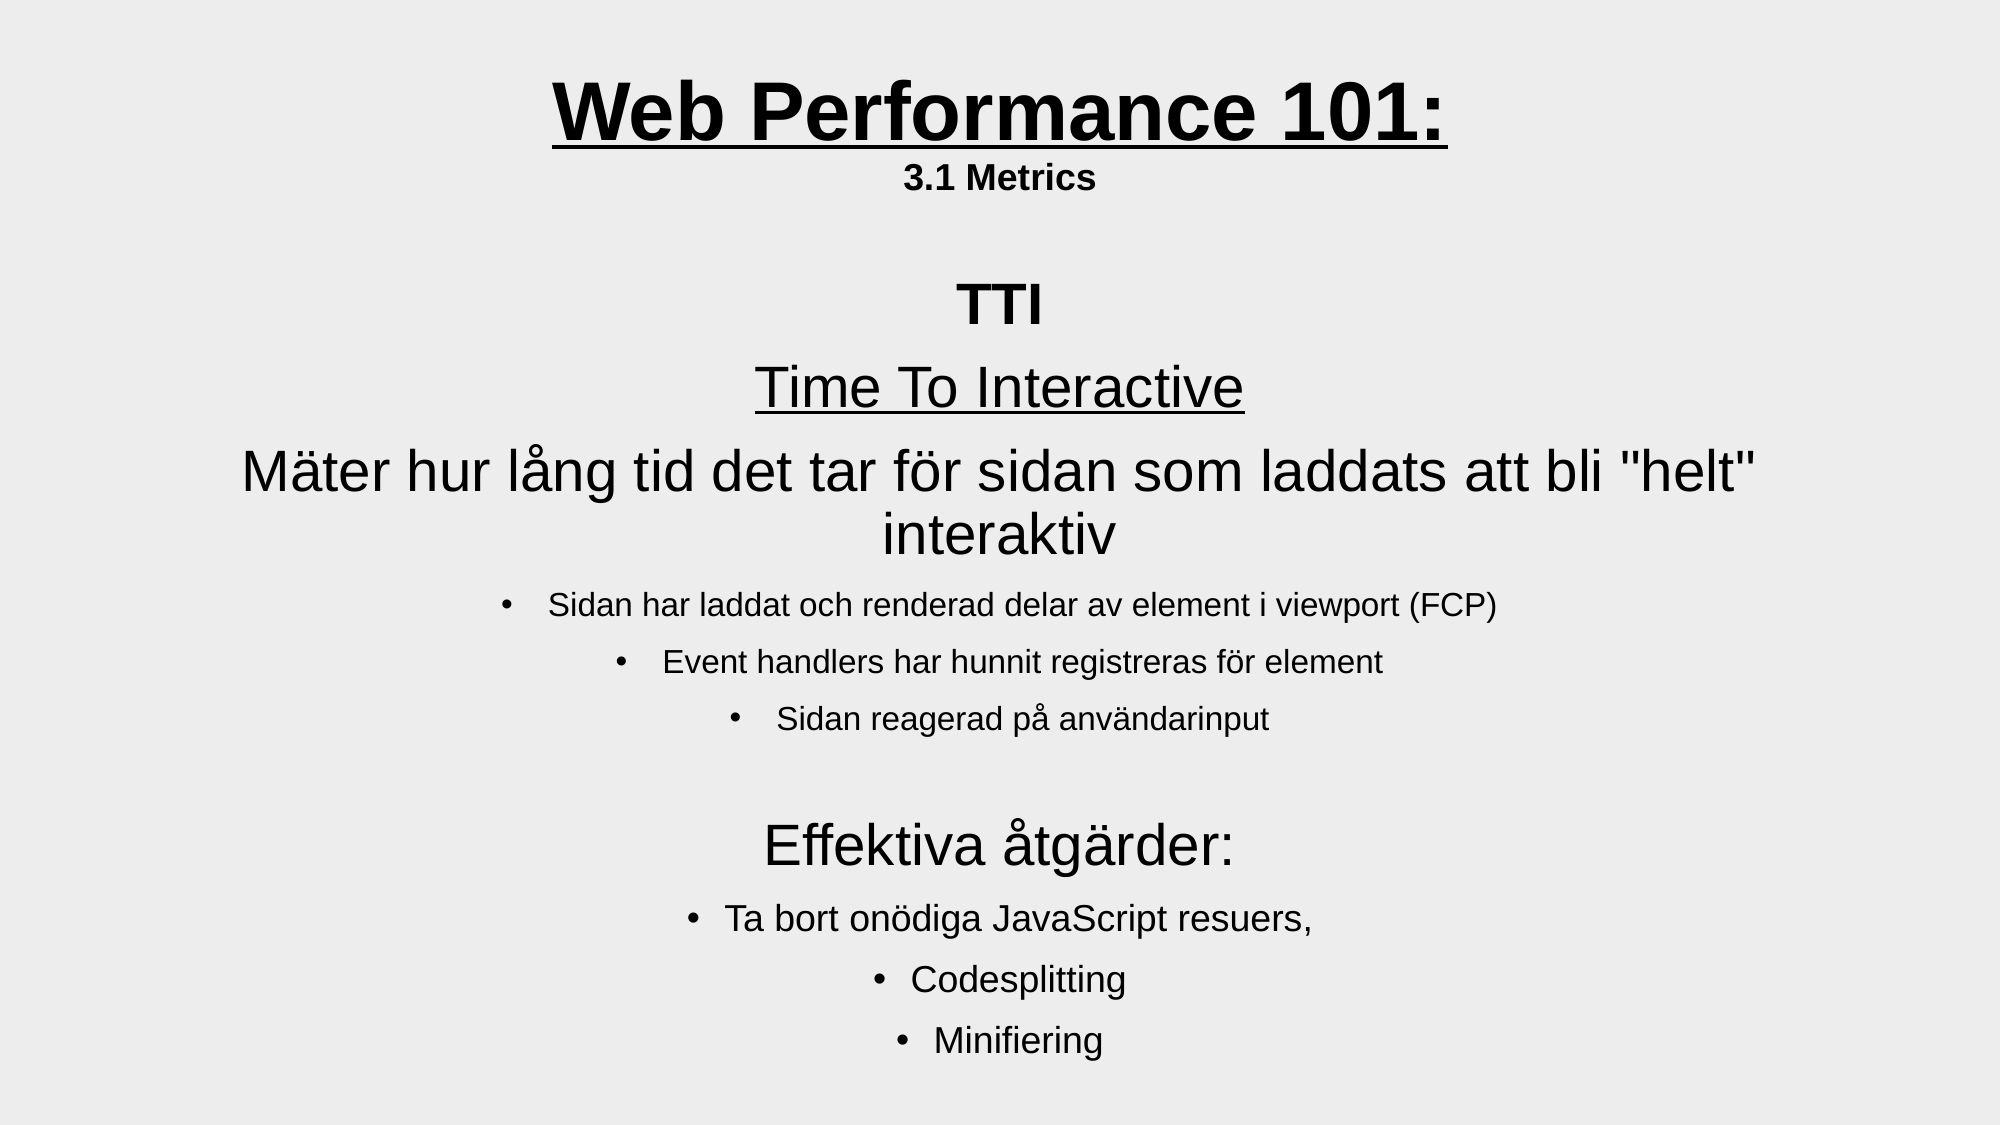

# Web Performance 101: 3.1 Metrics

TTI
Time To Interactive
Mäter hur lång tid det tar för sidan som laddats att bli "helt" interaktiv
 Sidan har laddat och renderad delar av element i viewport (FCP)
 Event handlers har hunnit registreras för element
 Sidan reagerad på användarinput

Effektiva åtgärder:
Ta bort onödiga JavaScript resuers,
Codesplitting
Minifiering